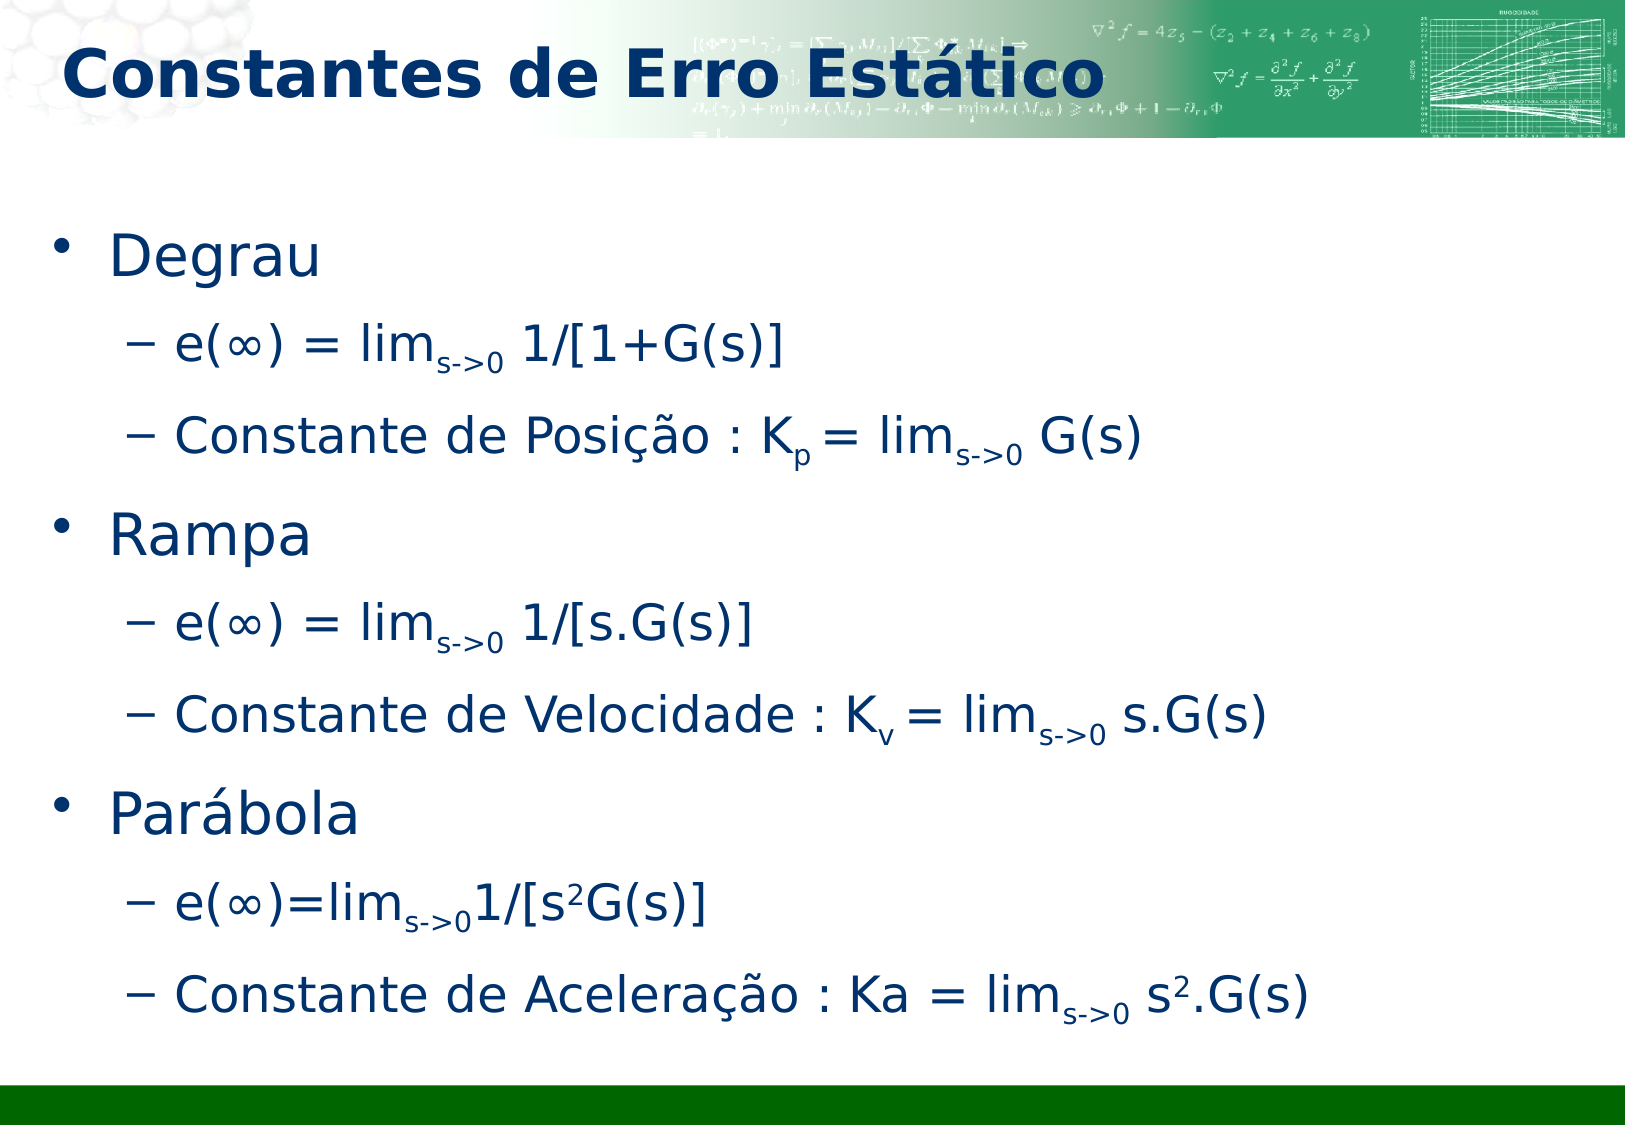

# Constantes de Erro Estático
Degrau
e(∞) = lims->0 1/[1+G(s)]
Constante de Posição : Kp = lims->0 G(s)
Rampa
e(∞) = lims->0 1/[s.G(s)]
Constante de Velocidade : Kv = lims->0 s.G(s)
Parábola
e(∞)=lims->01/[s2G(s)]
Constante de Aceleração : Ka = lims->0 s2.G(s)